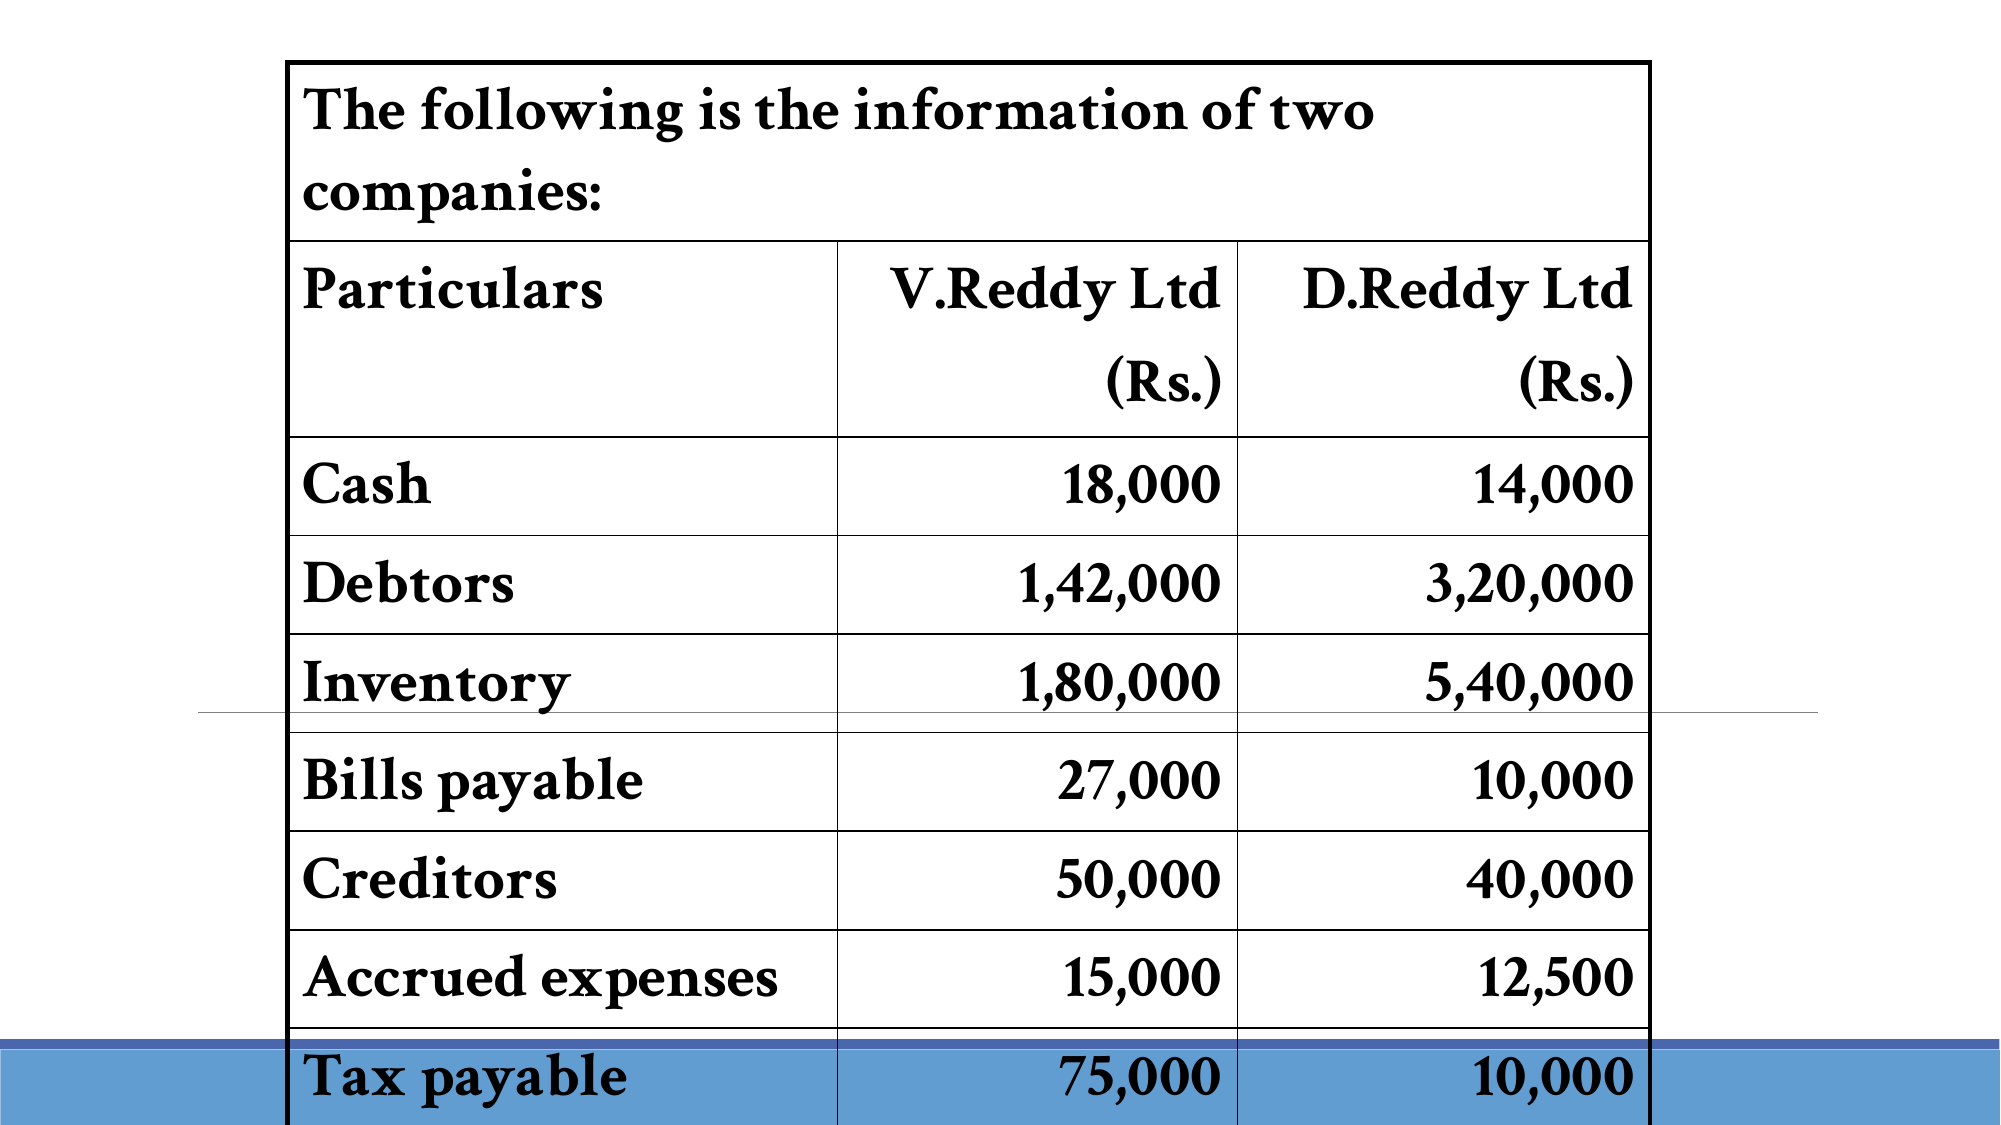

| The following is the information of two companies: |  |  |
| --- | --- | --- |
| Particulars | V.Reddy Ltd (Rs.) | D.Reddy Ltd (Rs.) |
| Cash | 18,000 | 14,000 |
| Debtors | 1,42,000 | 3,20,000 |
| Inventory | 1,80,000 | 5,40,000 |
| Bills payable | 27,000 | 10,000 |
| Creditors | 50,000 | 40,000 |
| Accrued expenses | 15,000 | 12,500 |
| Tax payable | 75,000 | 10,000 |
| Calculate the liquidity ratios and comment. |  |  |